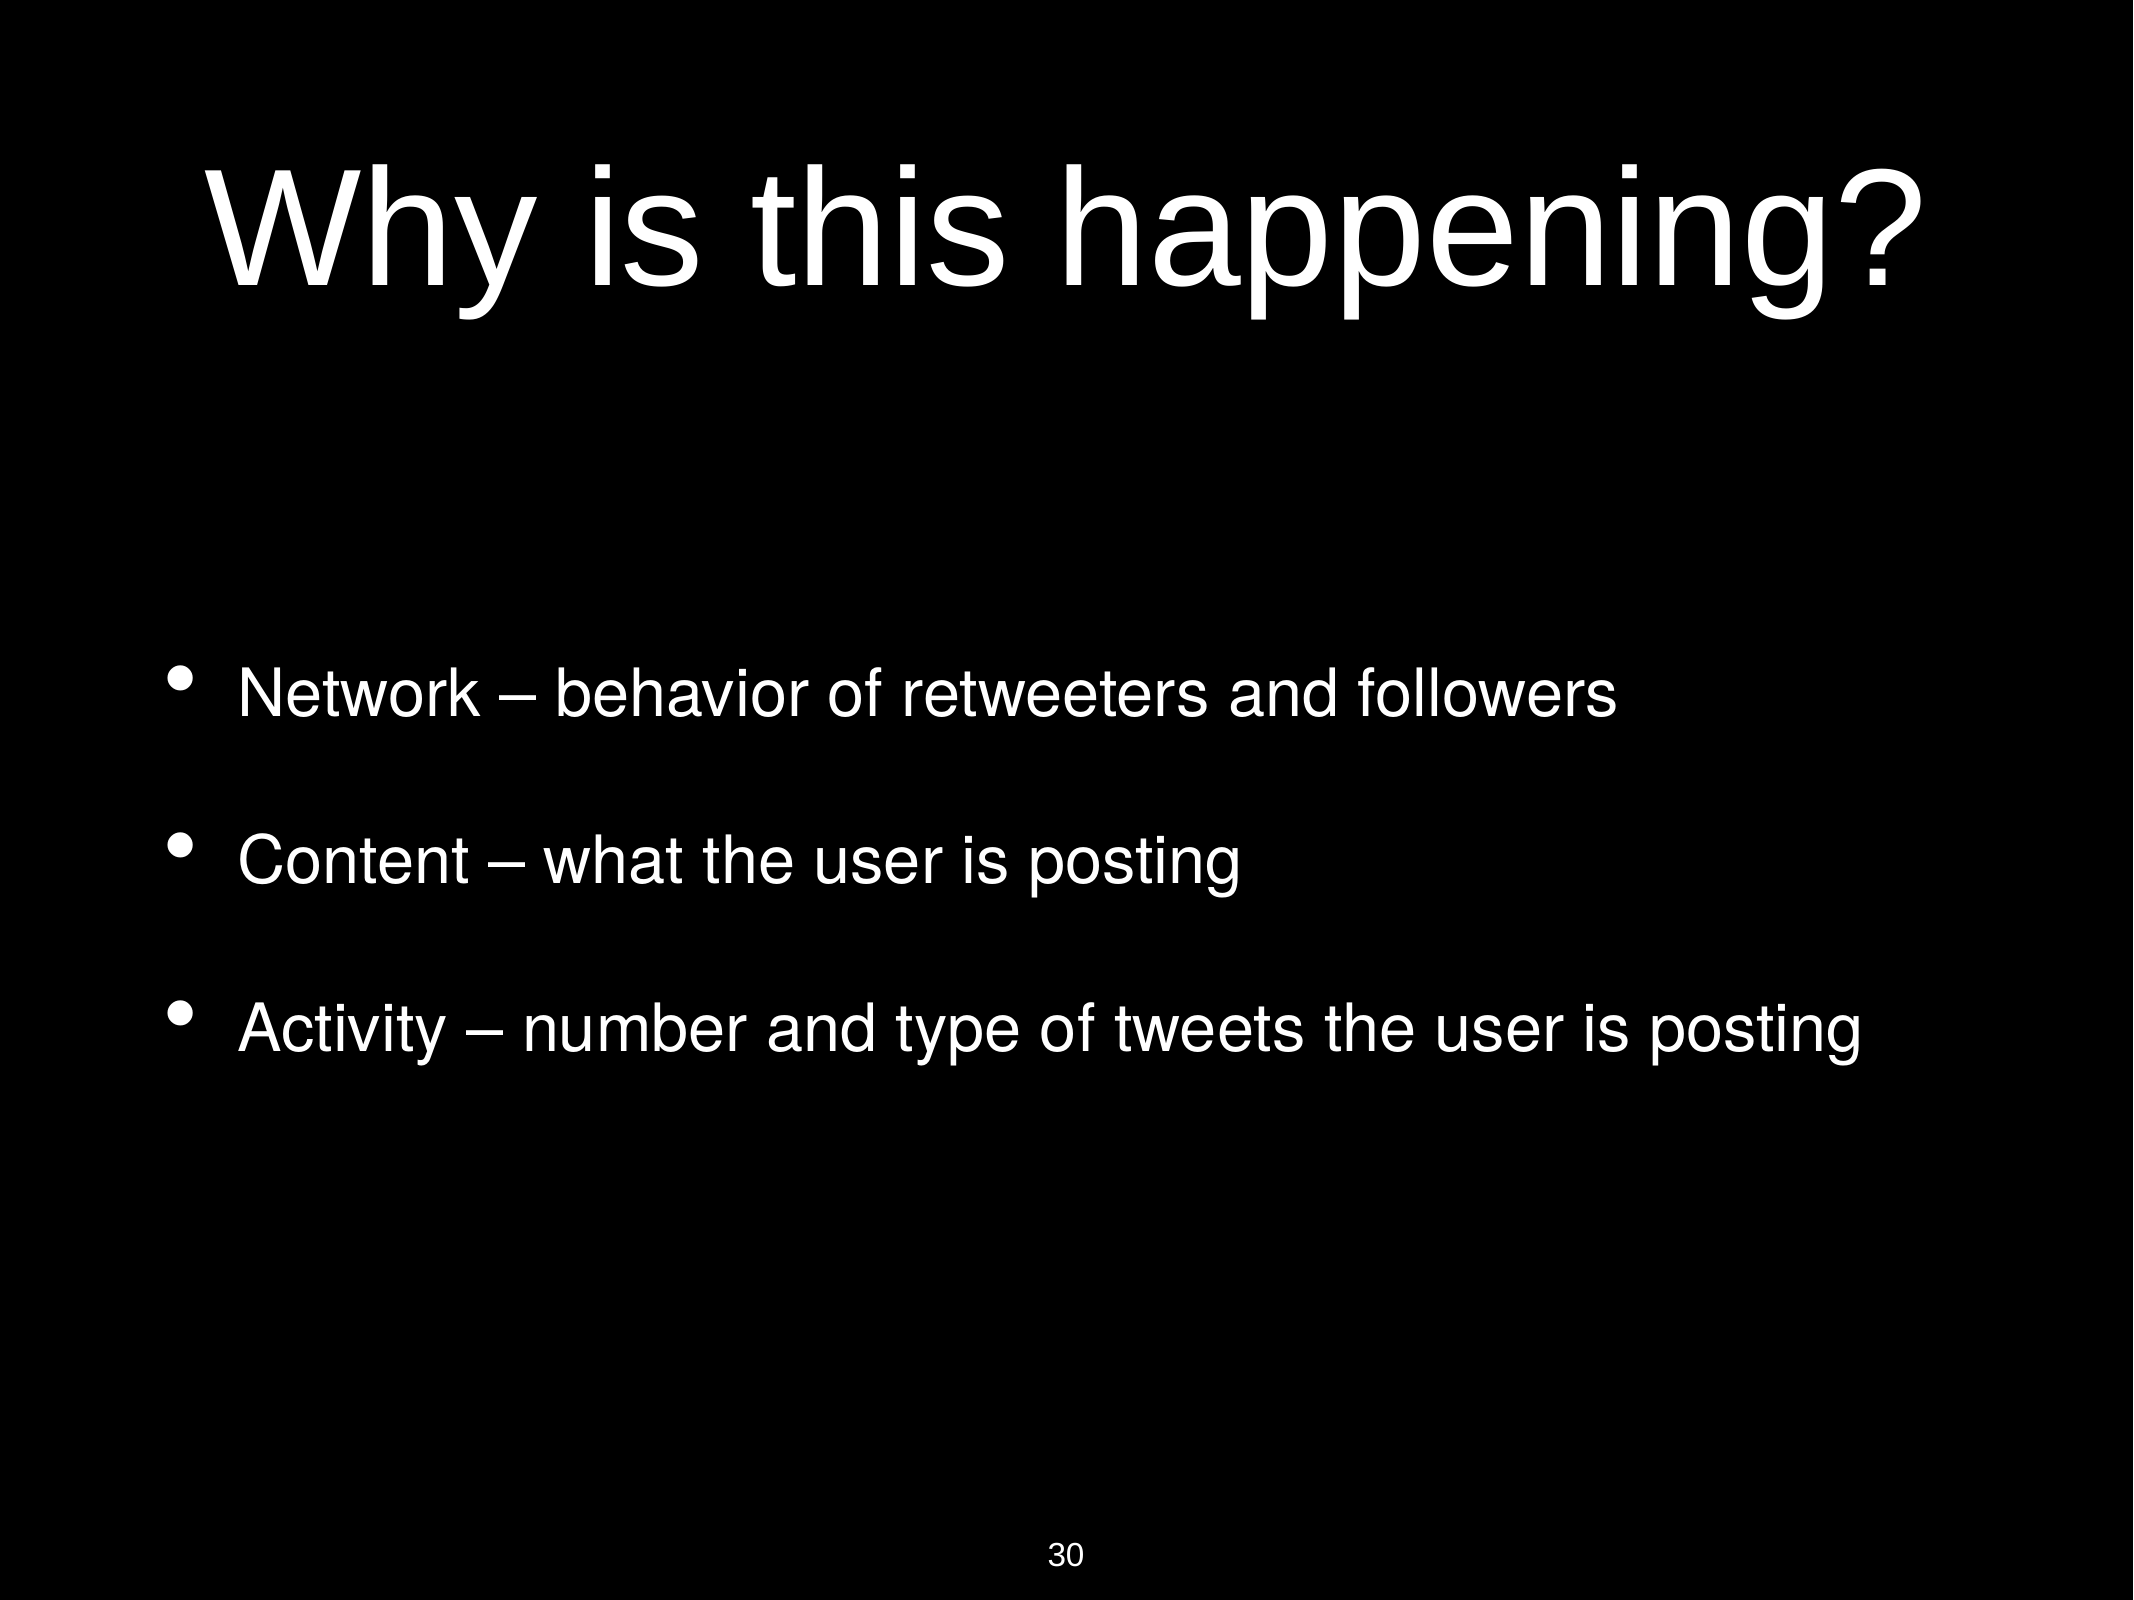

# Why is this happening?
Network – behavior of retweeters and followers
Content – what the user is posting
Activity – number and type of tweets the user is posting

30